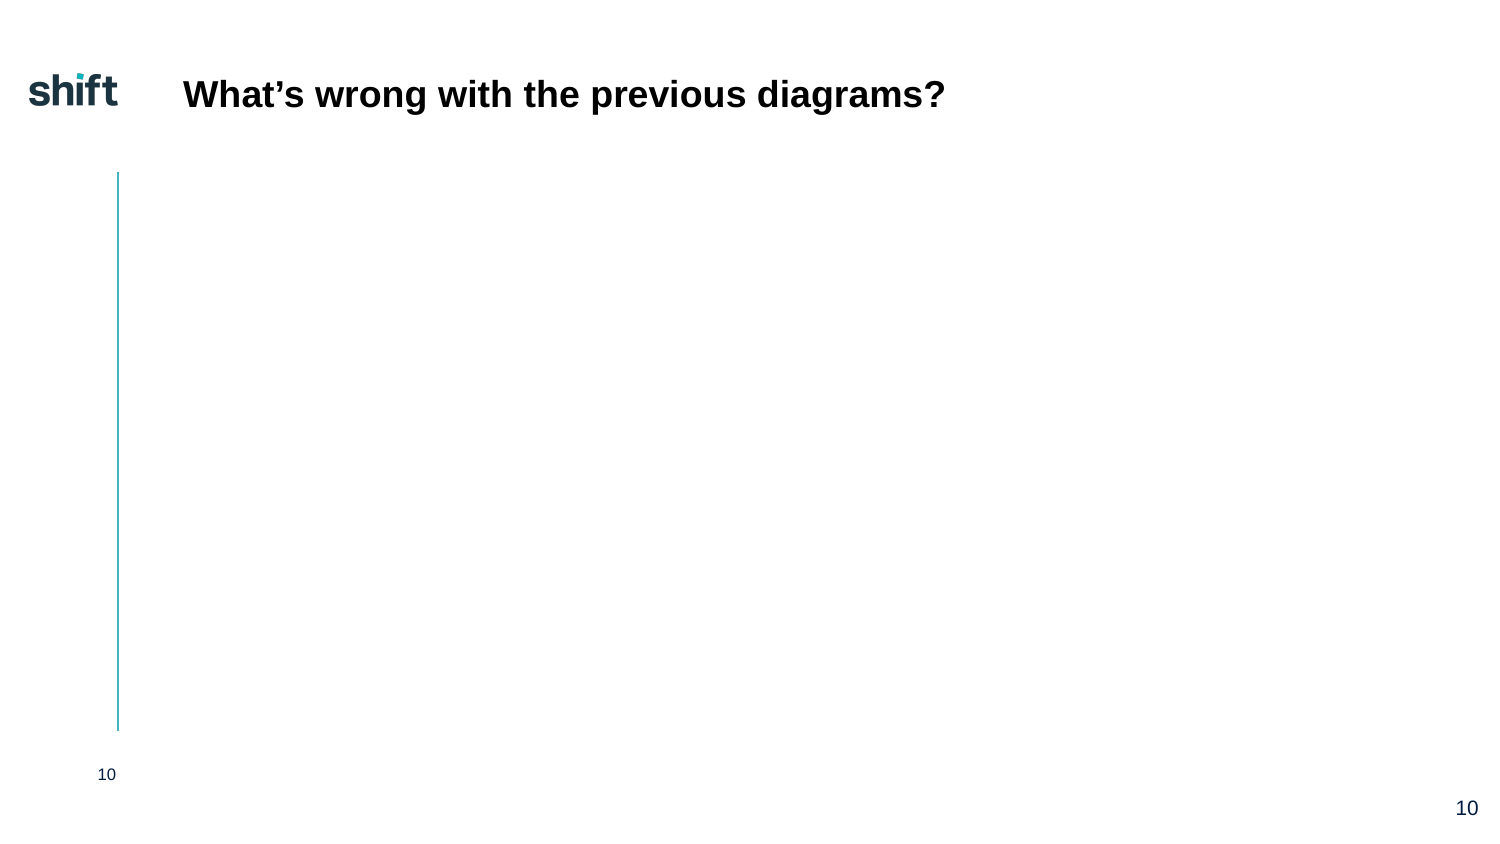

# What’s wrong with the previous diagrams?